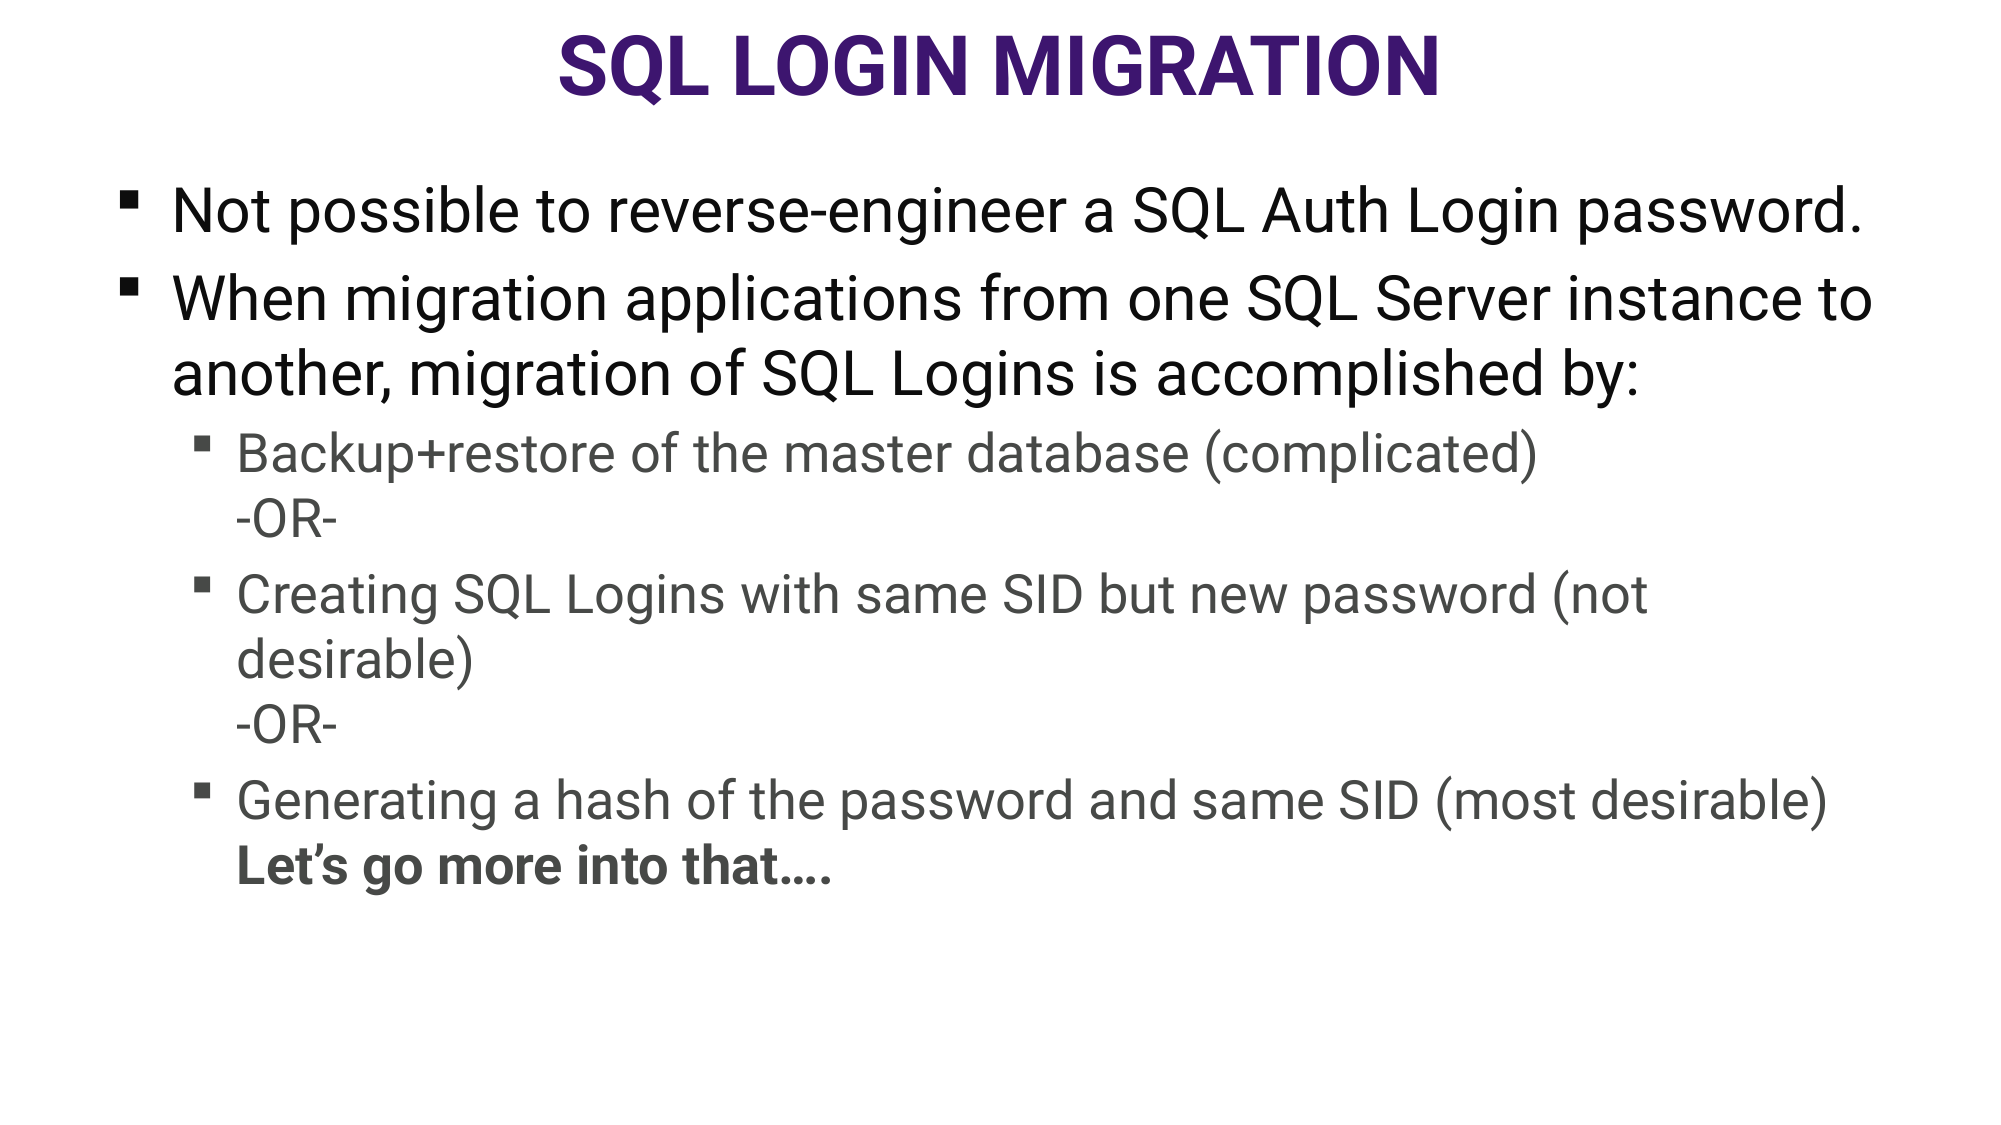

# Sql login migration
Not possible to reverse-engineer a SQL Auth Login password.
When migration applications from one SQL Server instance to another, migration of SQL Logins is accomplished by:
Backup+restore of the master database (complicated)
-OR-
Creating SQL Logins with same SID but new password (not desirable)
-OR-
Generating a hash of the password and same SID (most desirable)
Let’s go more into that….